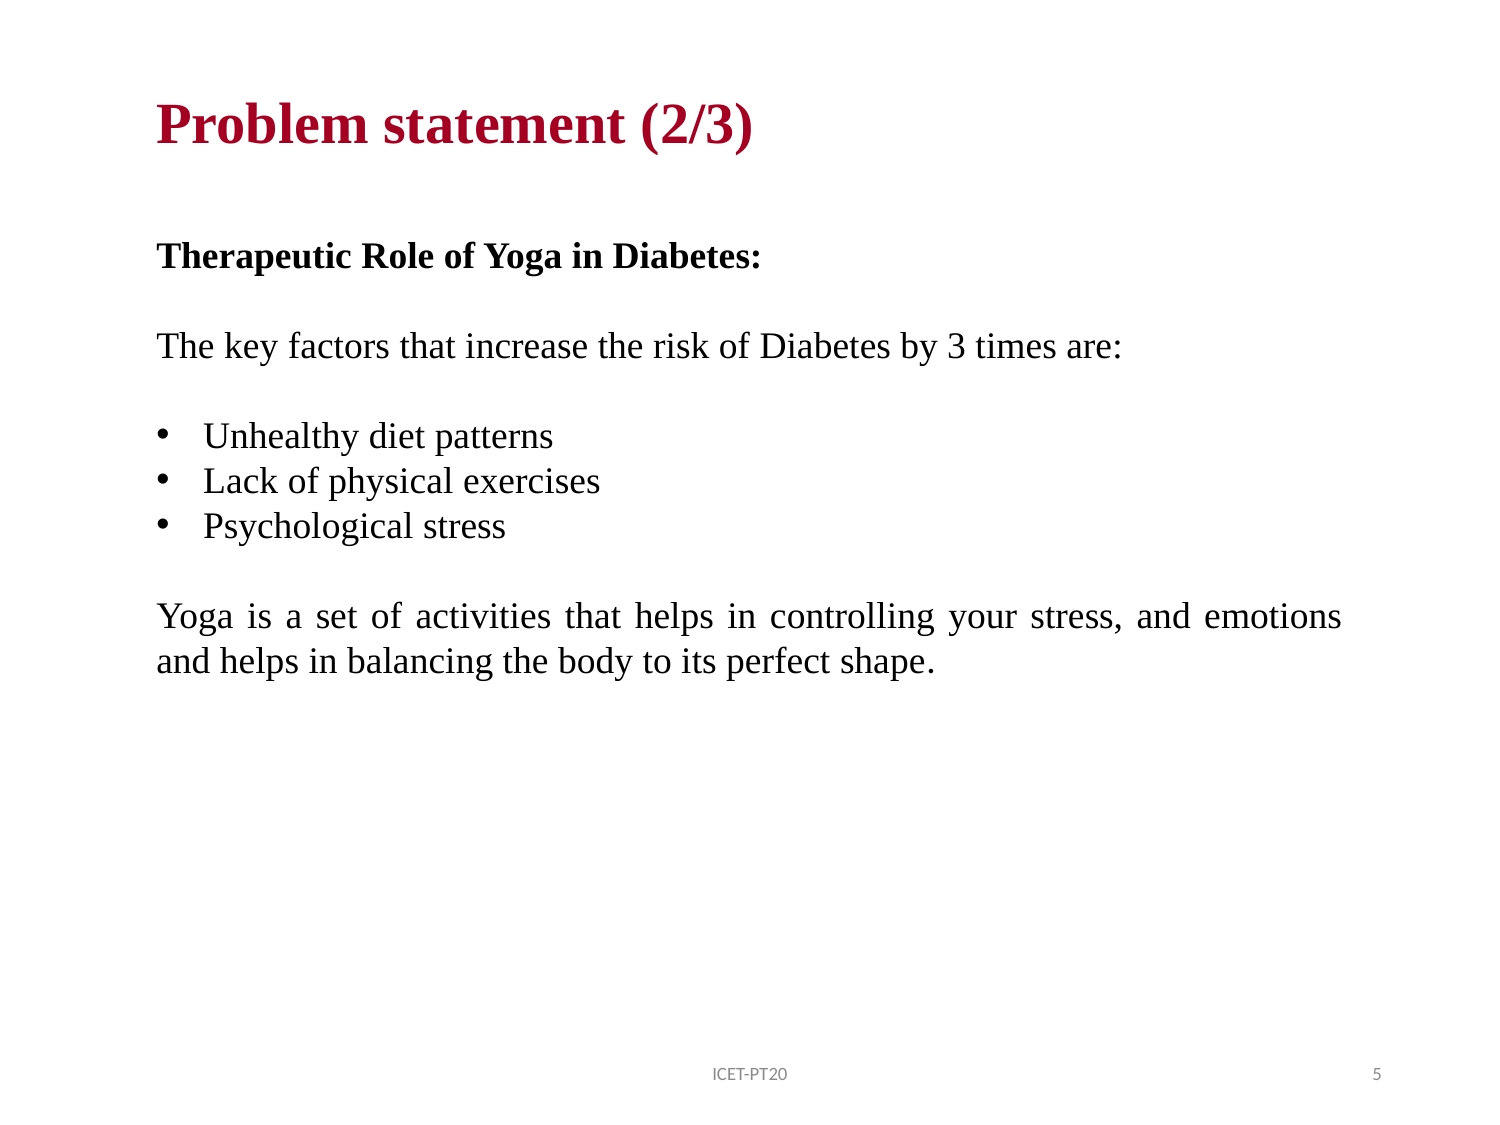

Problem statement (2/3)
Therapeutic Role of Yoga in Diabetes:

The key factors that increase the risk of Diabetes by 3 times are:

Unhealthy diet patterns
Lack of physical exercises
Psychological stress

Yoga is a set of activities that helps in controlling your stress, and emotions and helps in balancing the body to its perfect shape.
ICET-PT20
5